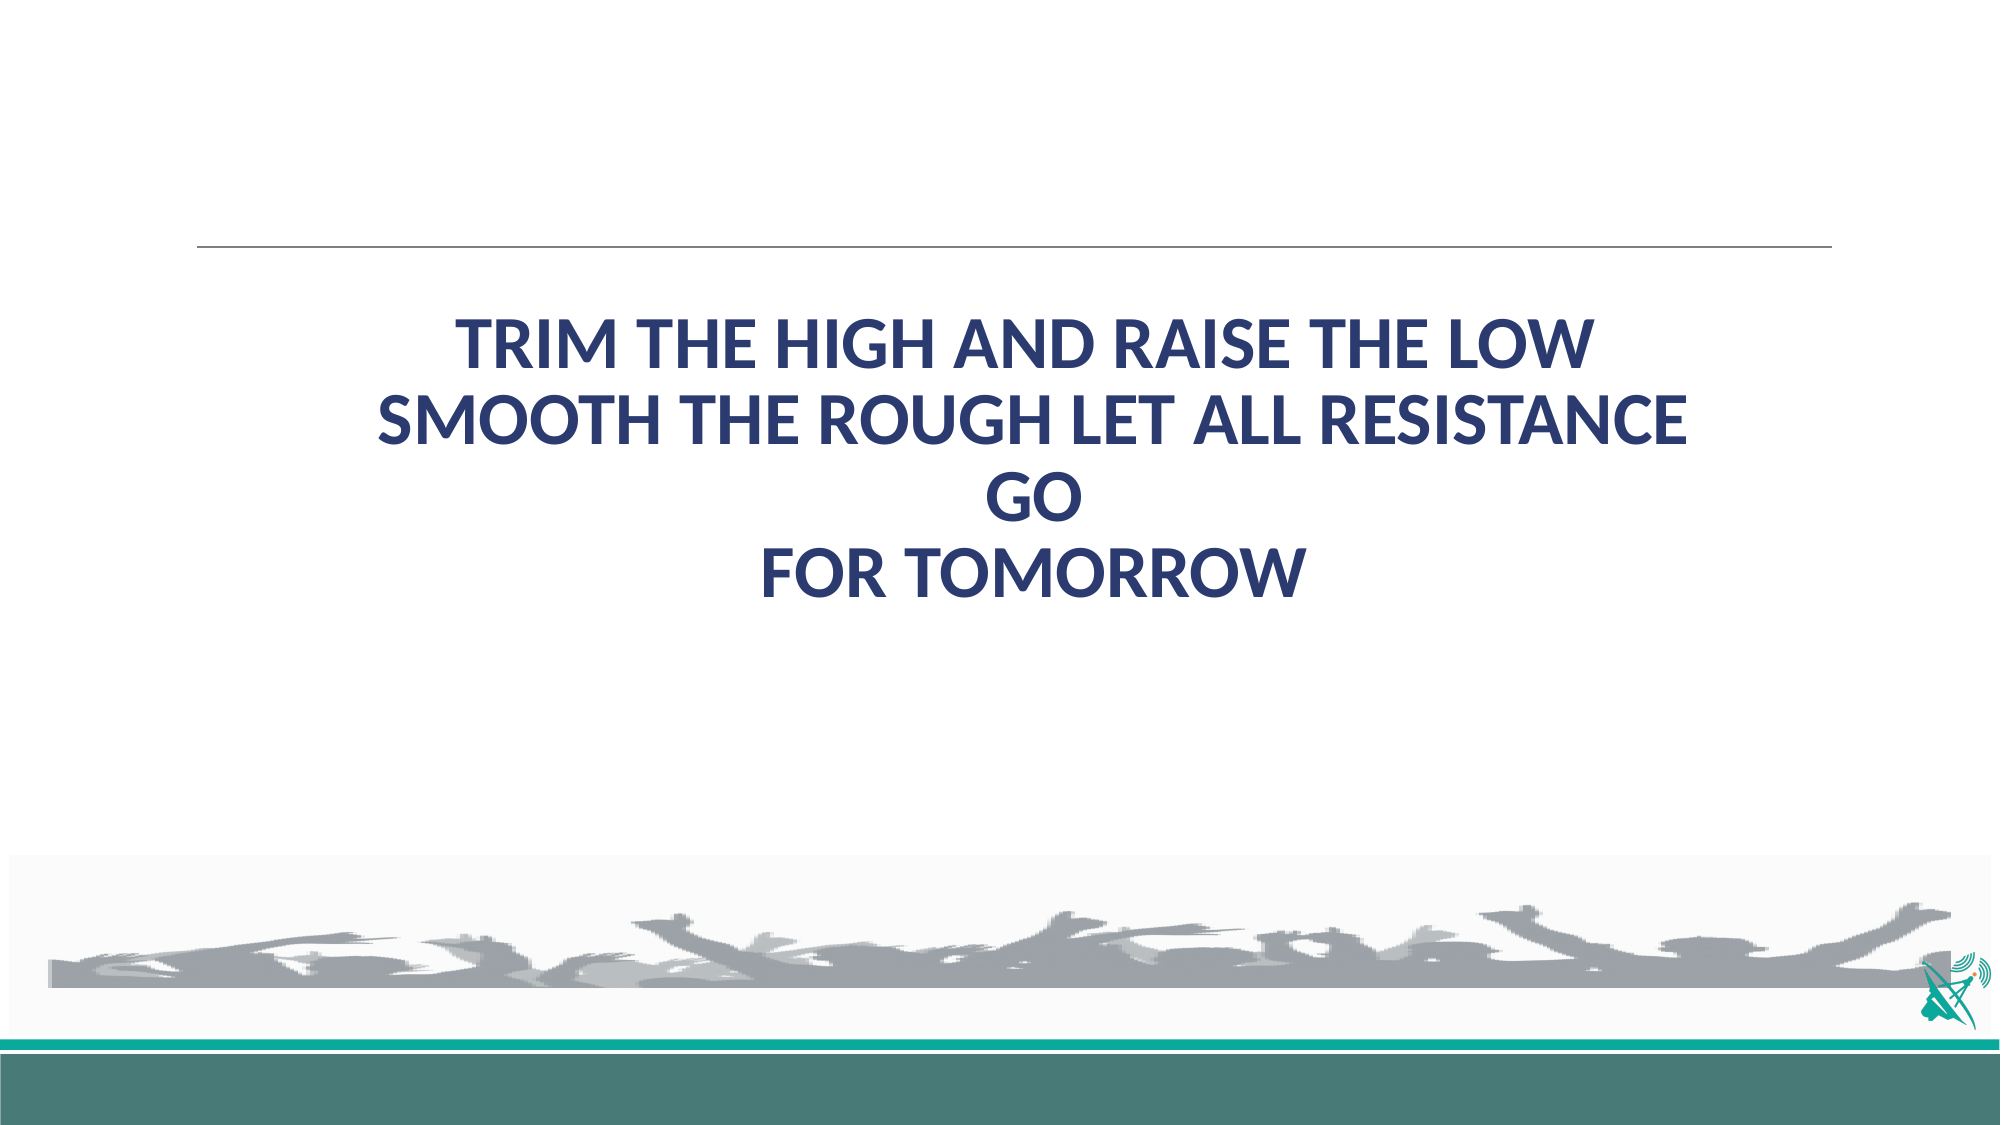

# TRIM THE HIGH AND RAISE THE LOW SMOOTH THE ROUGH LET ALL RESISTANCE GO FOR TOMORROW